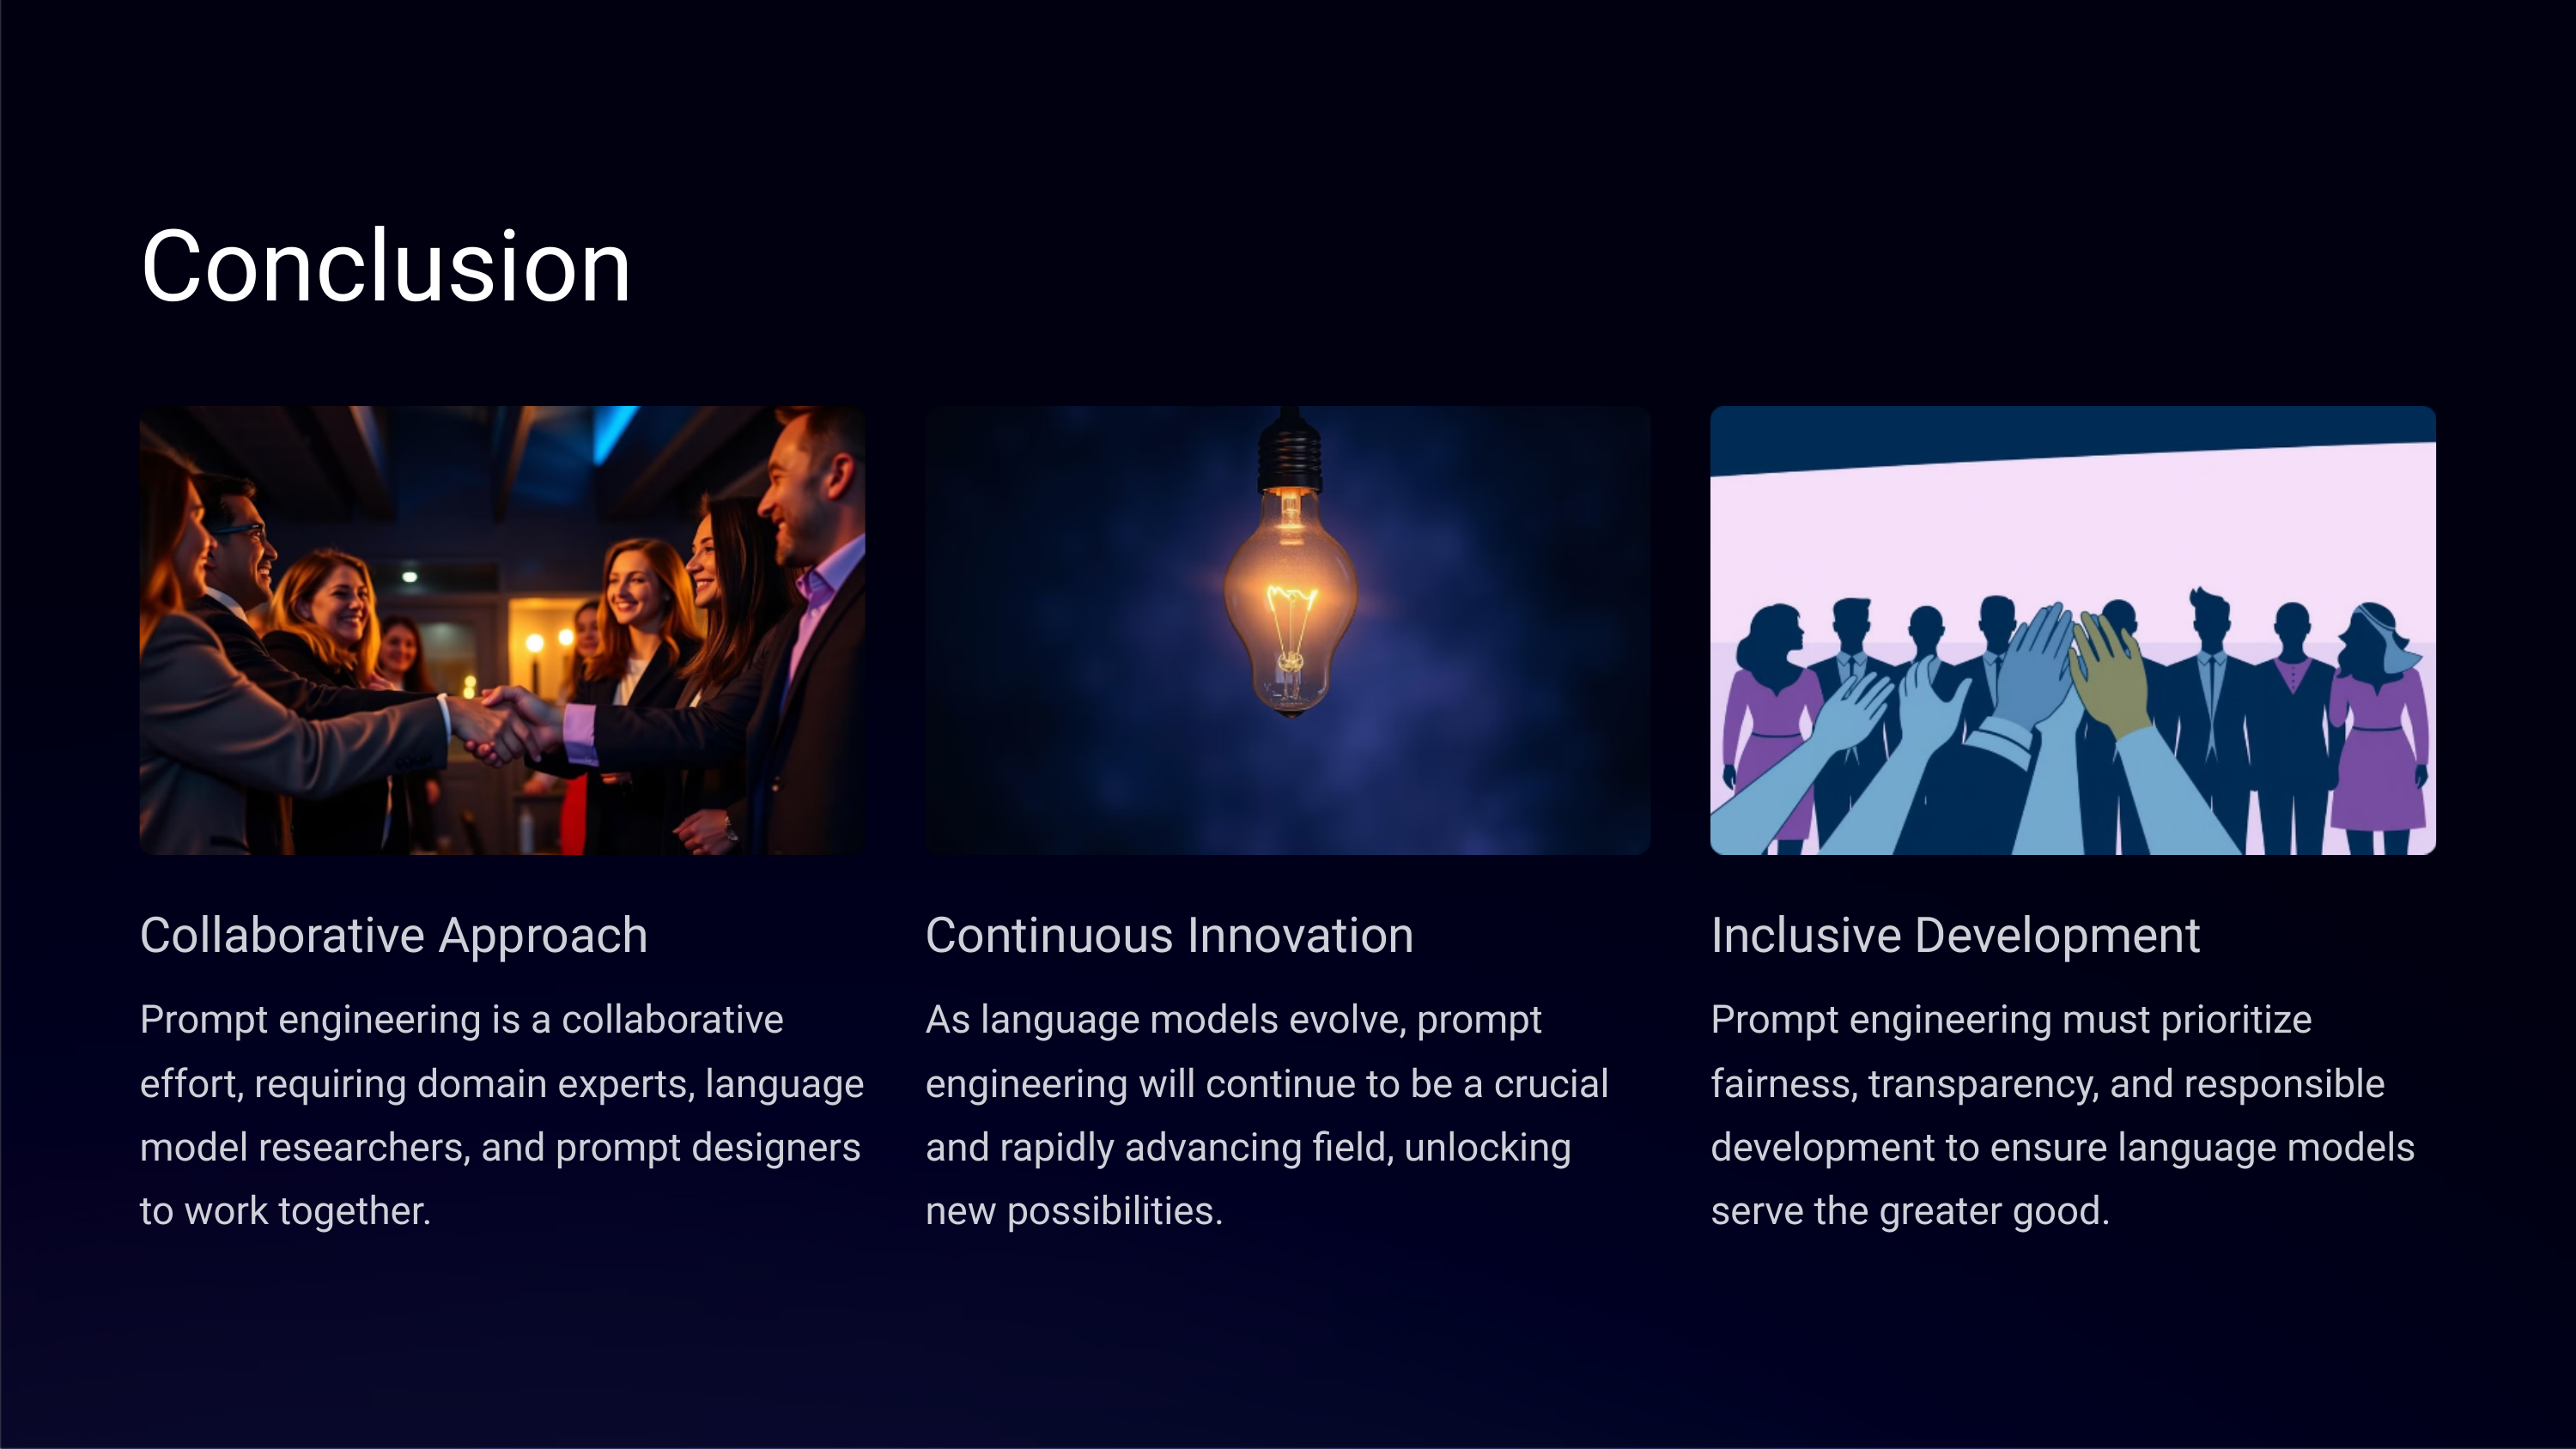

Conclusion

Collaborative Approach
Inclusive Development
Continuous Innovation
Prompt engineering is a collaborative effort, requiring domain experts, language model researchers, and prompt designers to work together.
Prompt engineering must prioritize fairness, transparency, and responsible development to ensure language models serve the greater good.
As language models evolve, prompt engineering will continue to be a crucial and rapidly advancing field, unlocking new possibilities.